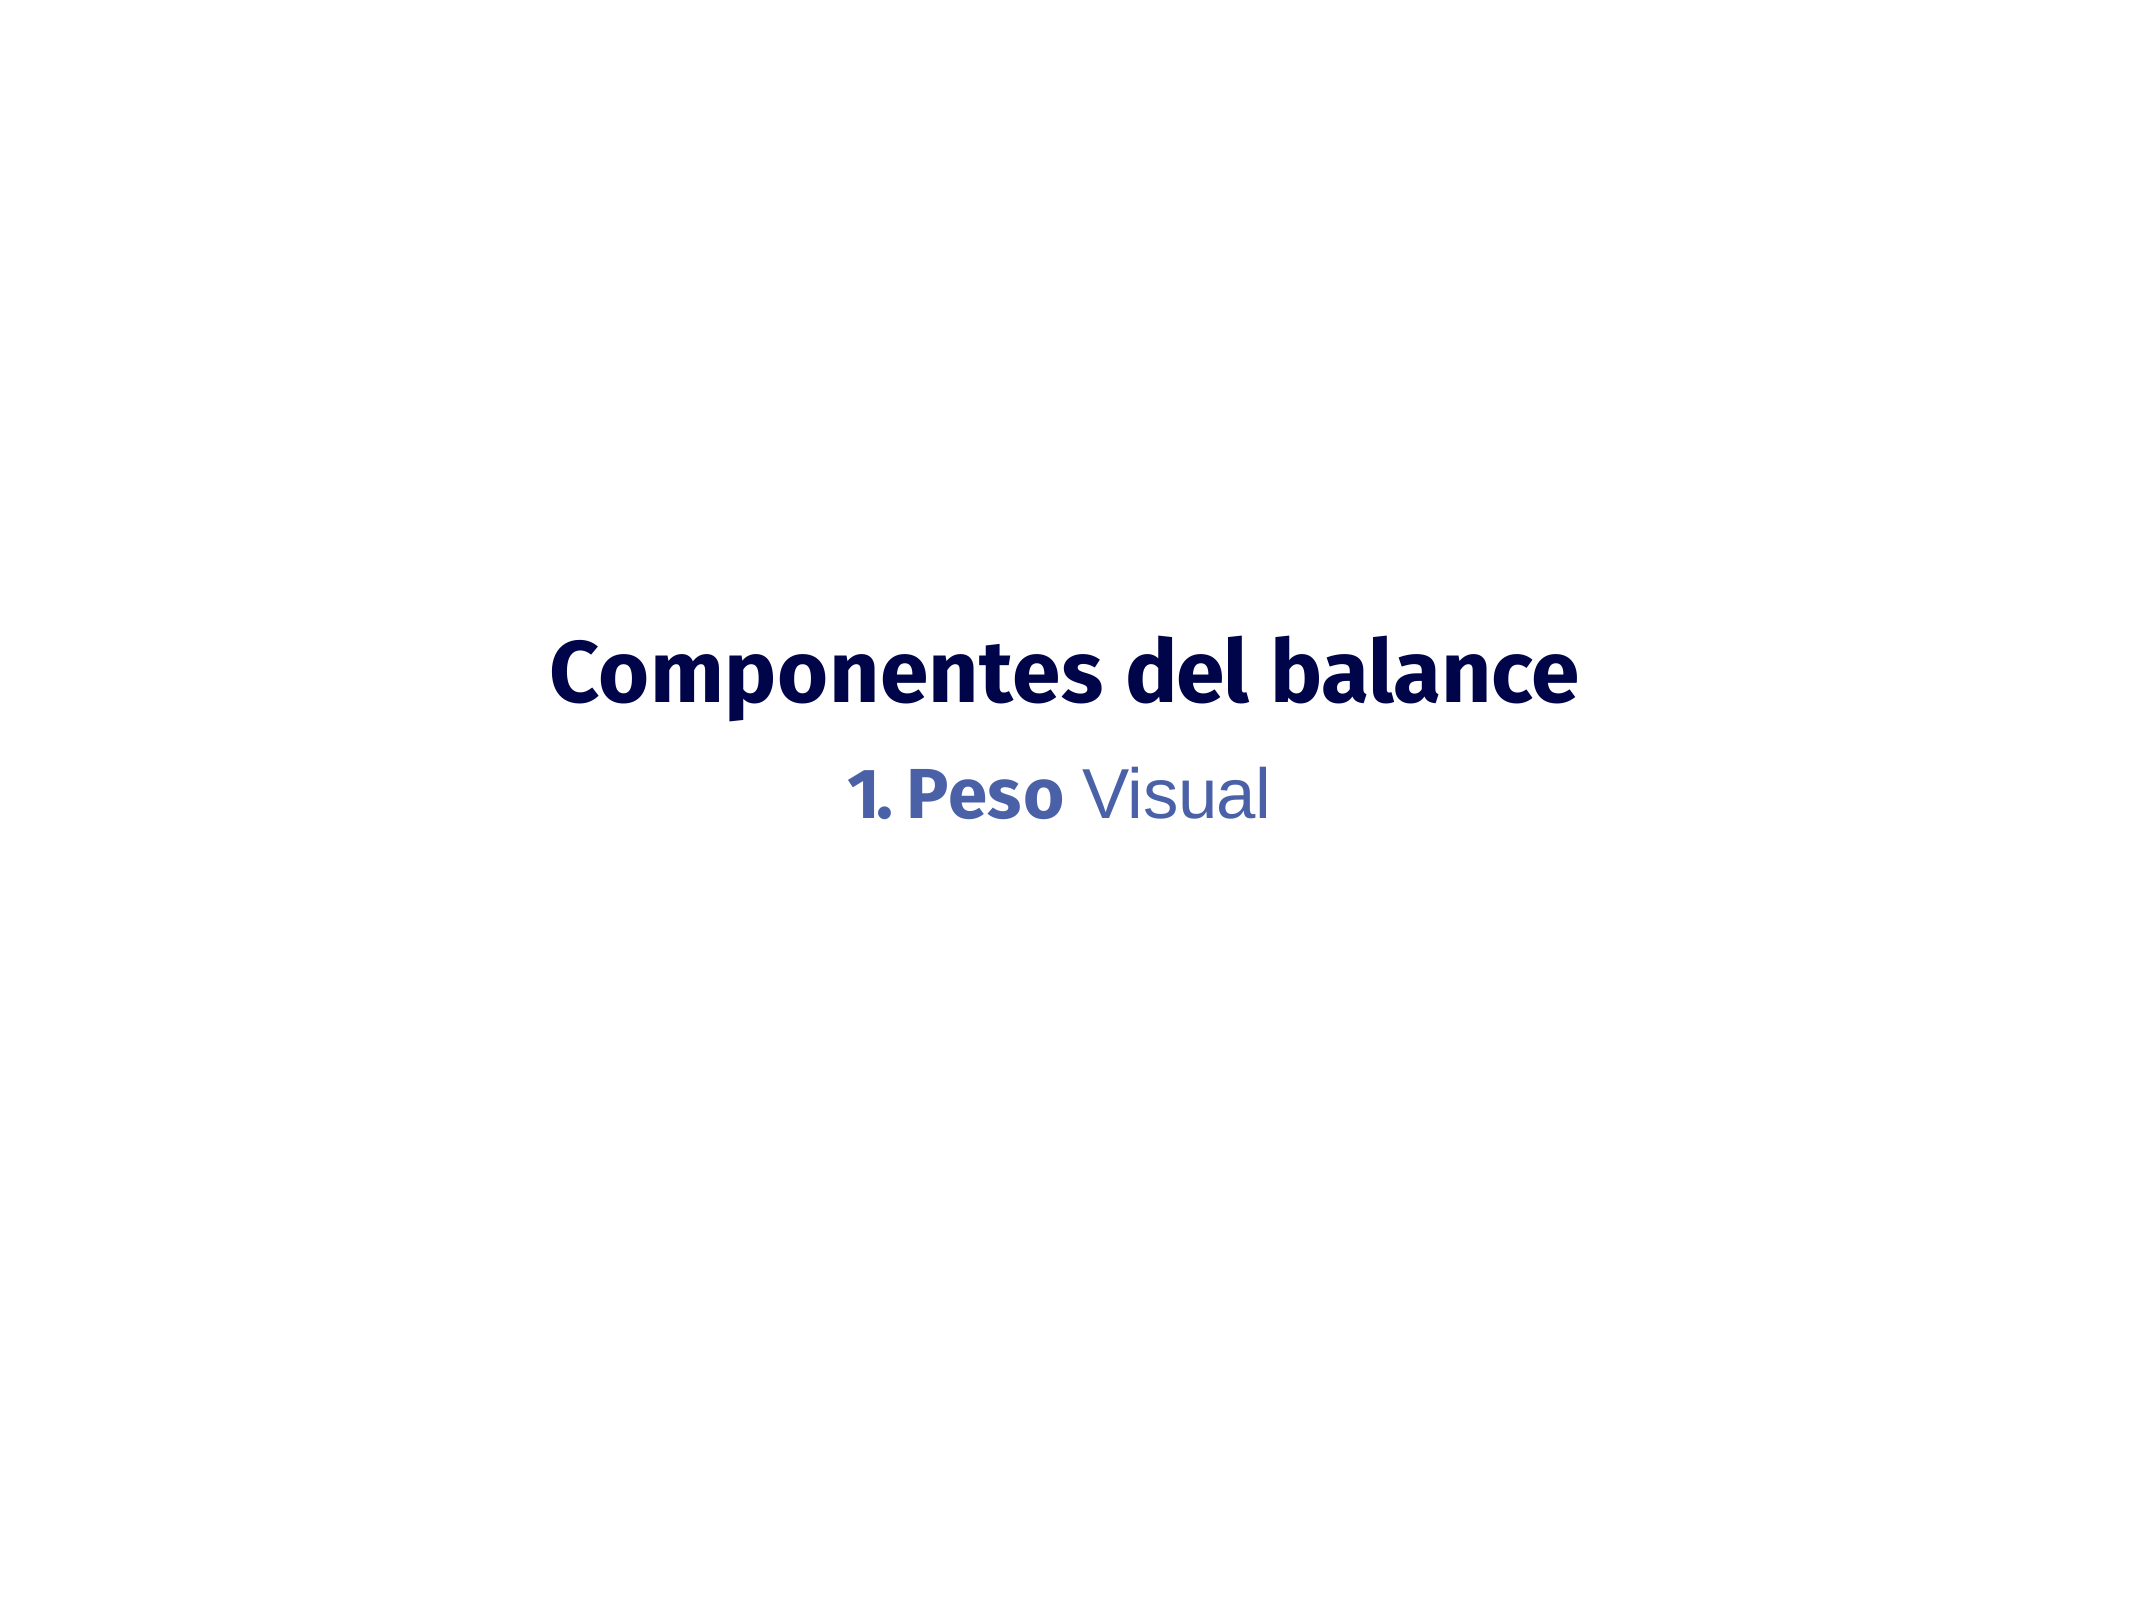

# Componentes del balance
1. Peso Visual